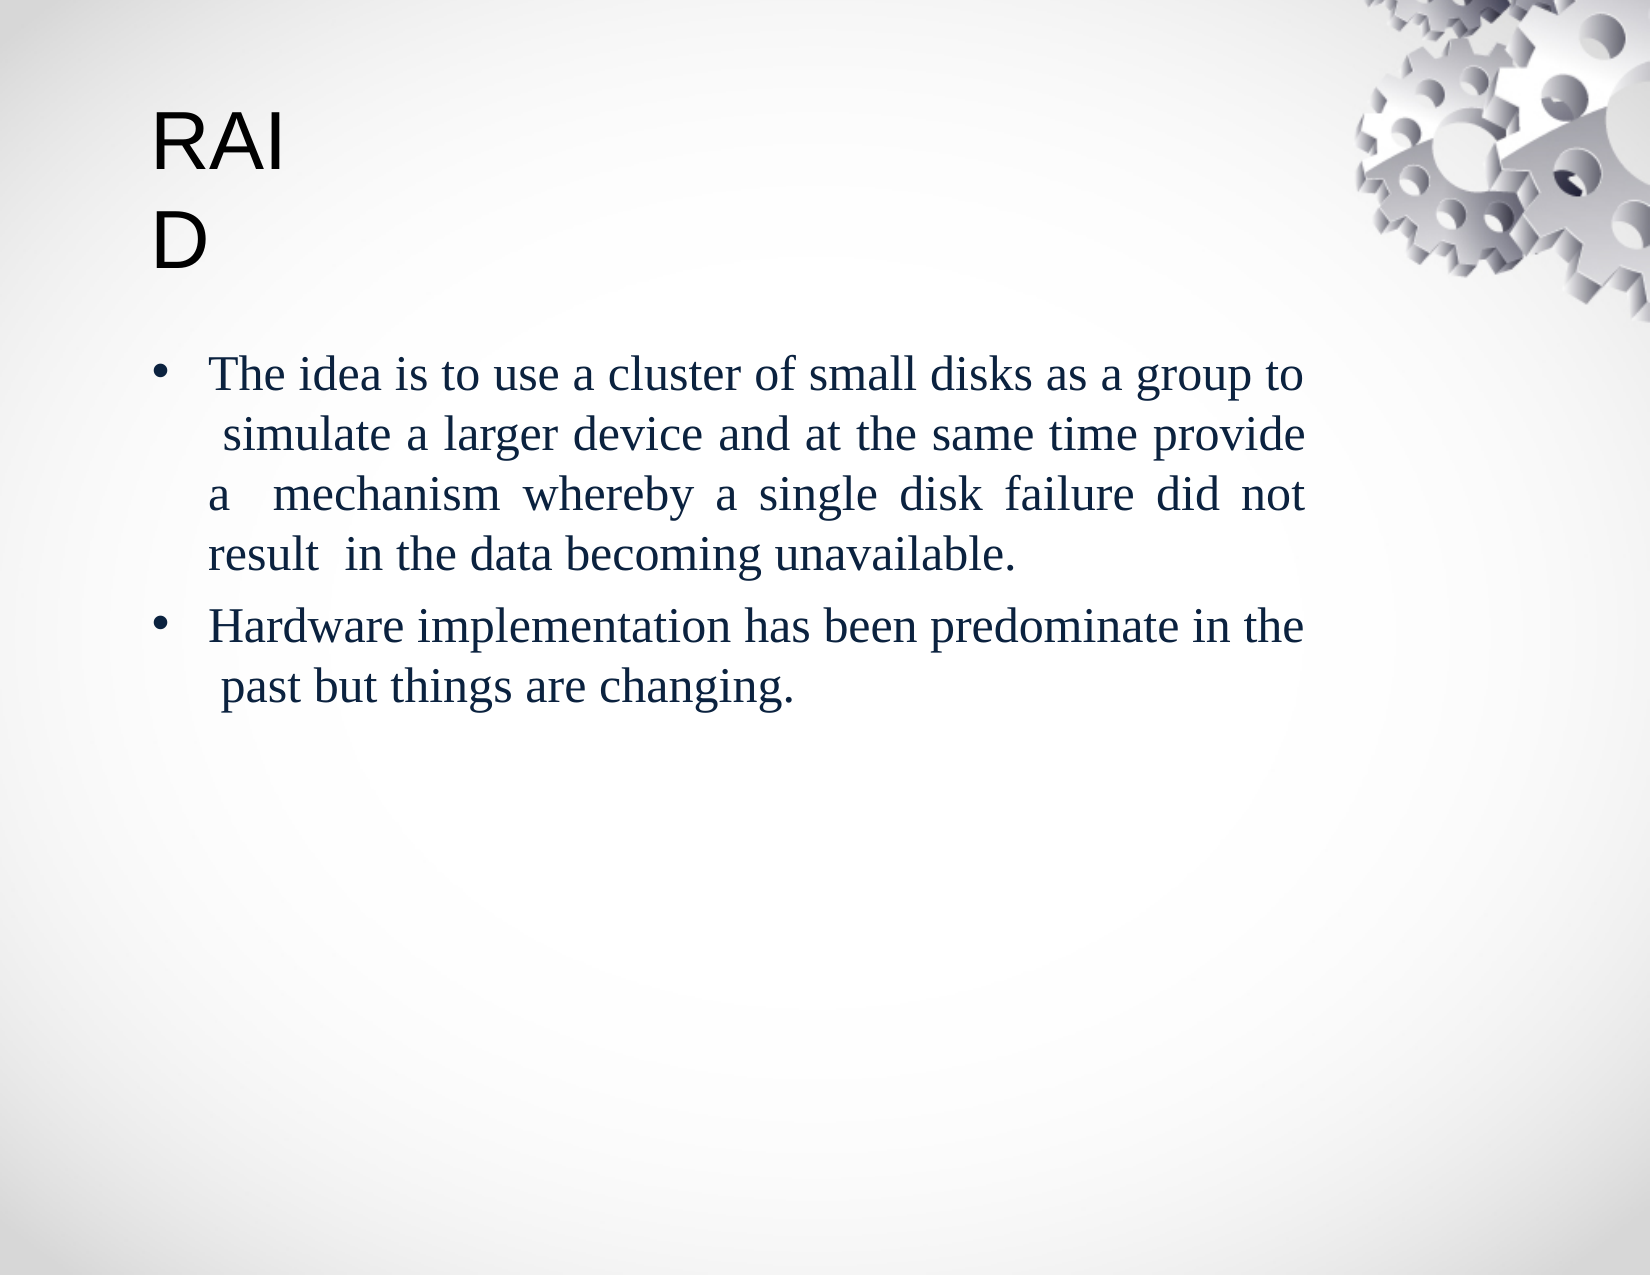

# RAID
The idea is to use a cluster of small disks as a group to  simulate a larger device and at the same time provide a  mechanism whereby a single disk failure did not result  in the data becoming unavailable.
Hardware implementation has been predominate in the  past but things are changing.